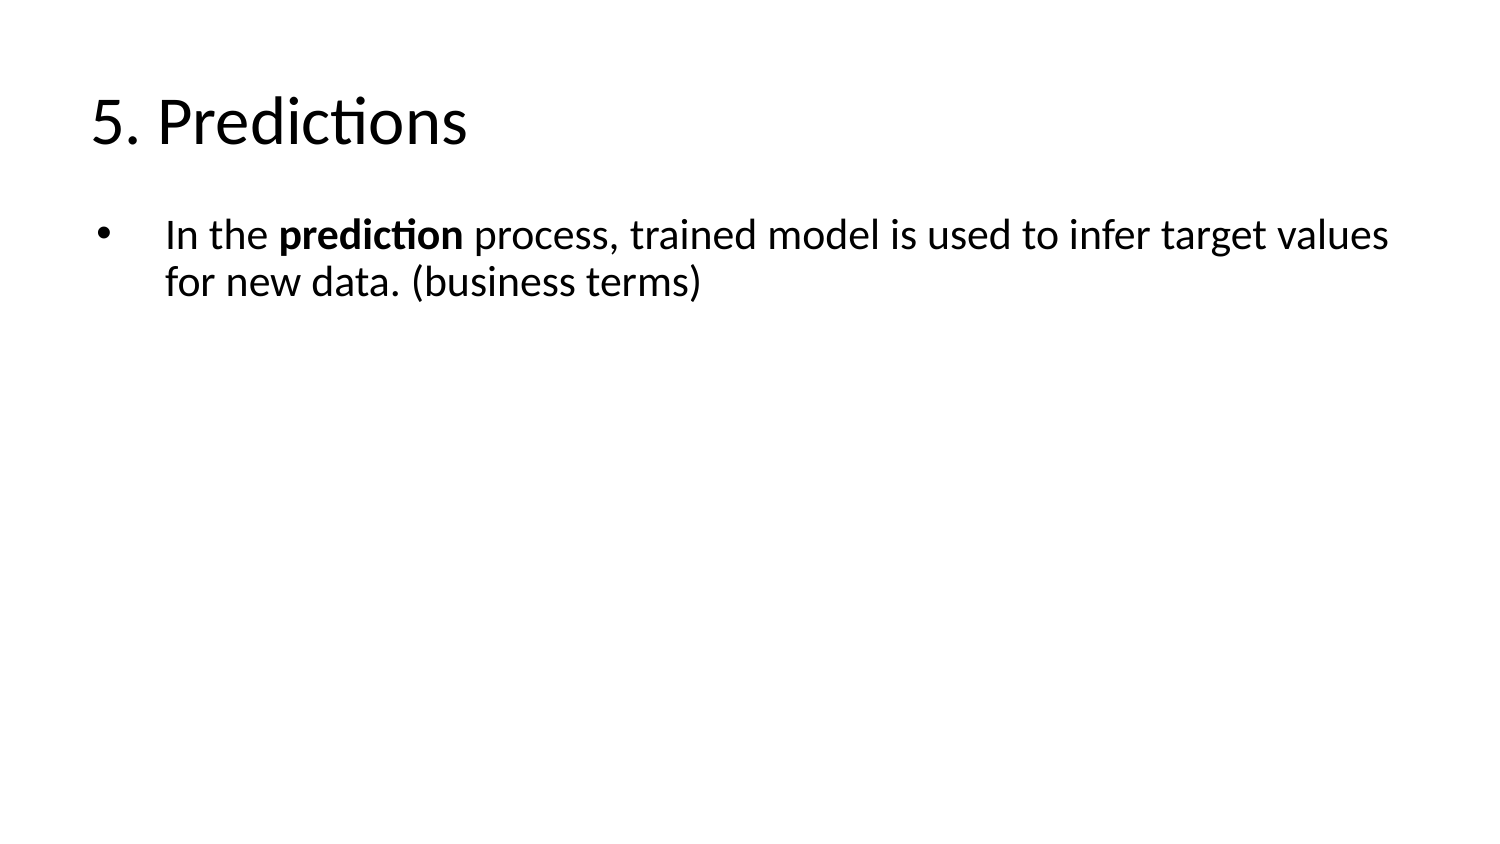

# 5. Predictions
In the prediction process, trained model is used to infer target values for new data. (business terms)